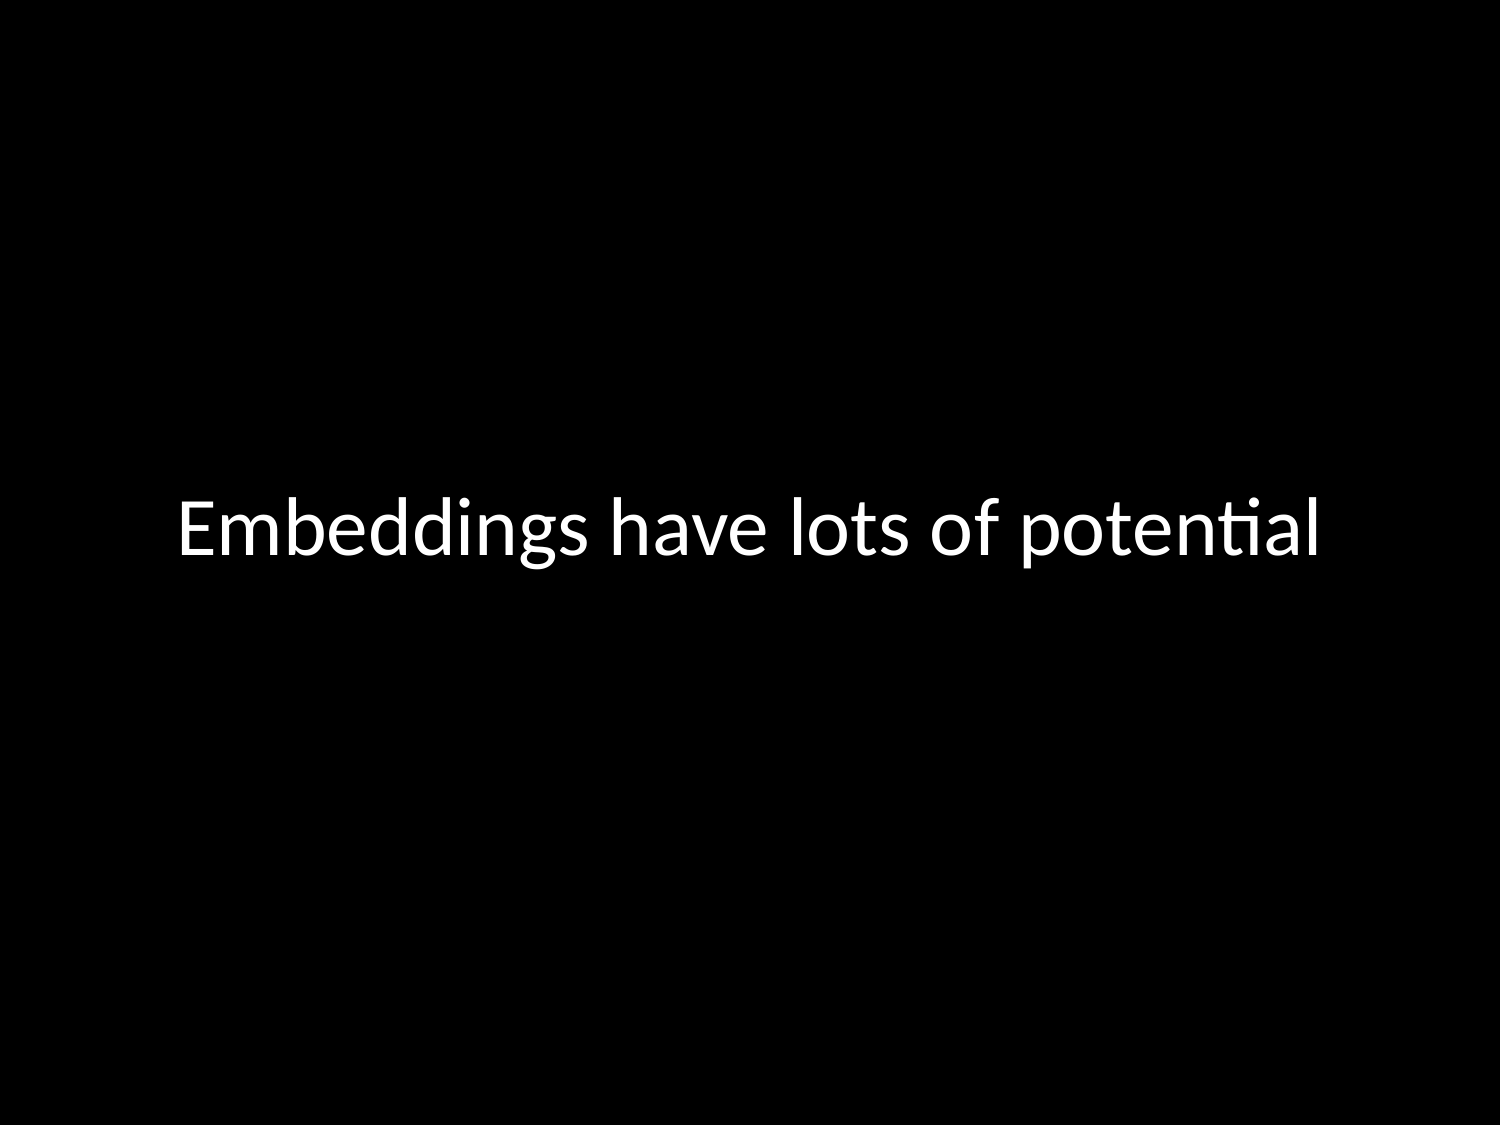

Four Prototypical Trajectories
Embeddings have lots of potential